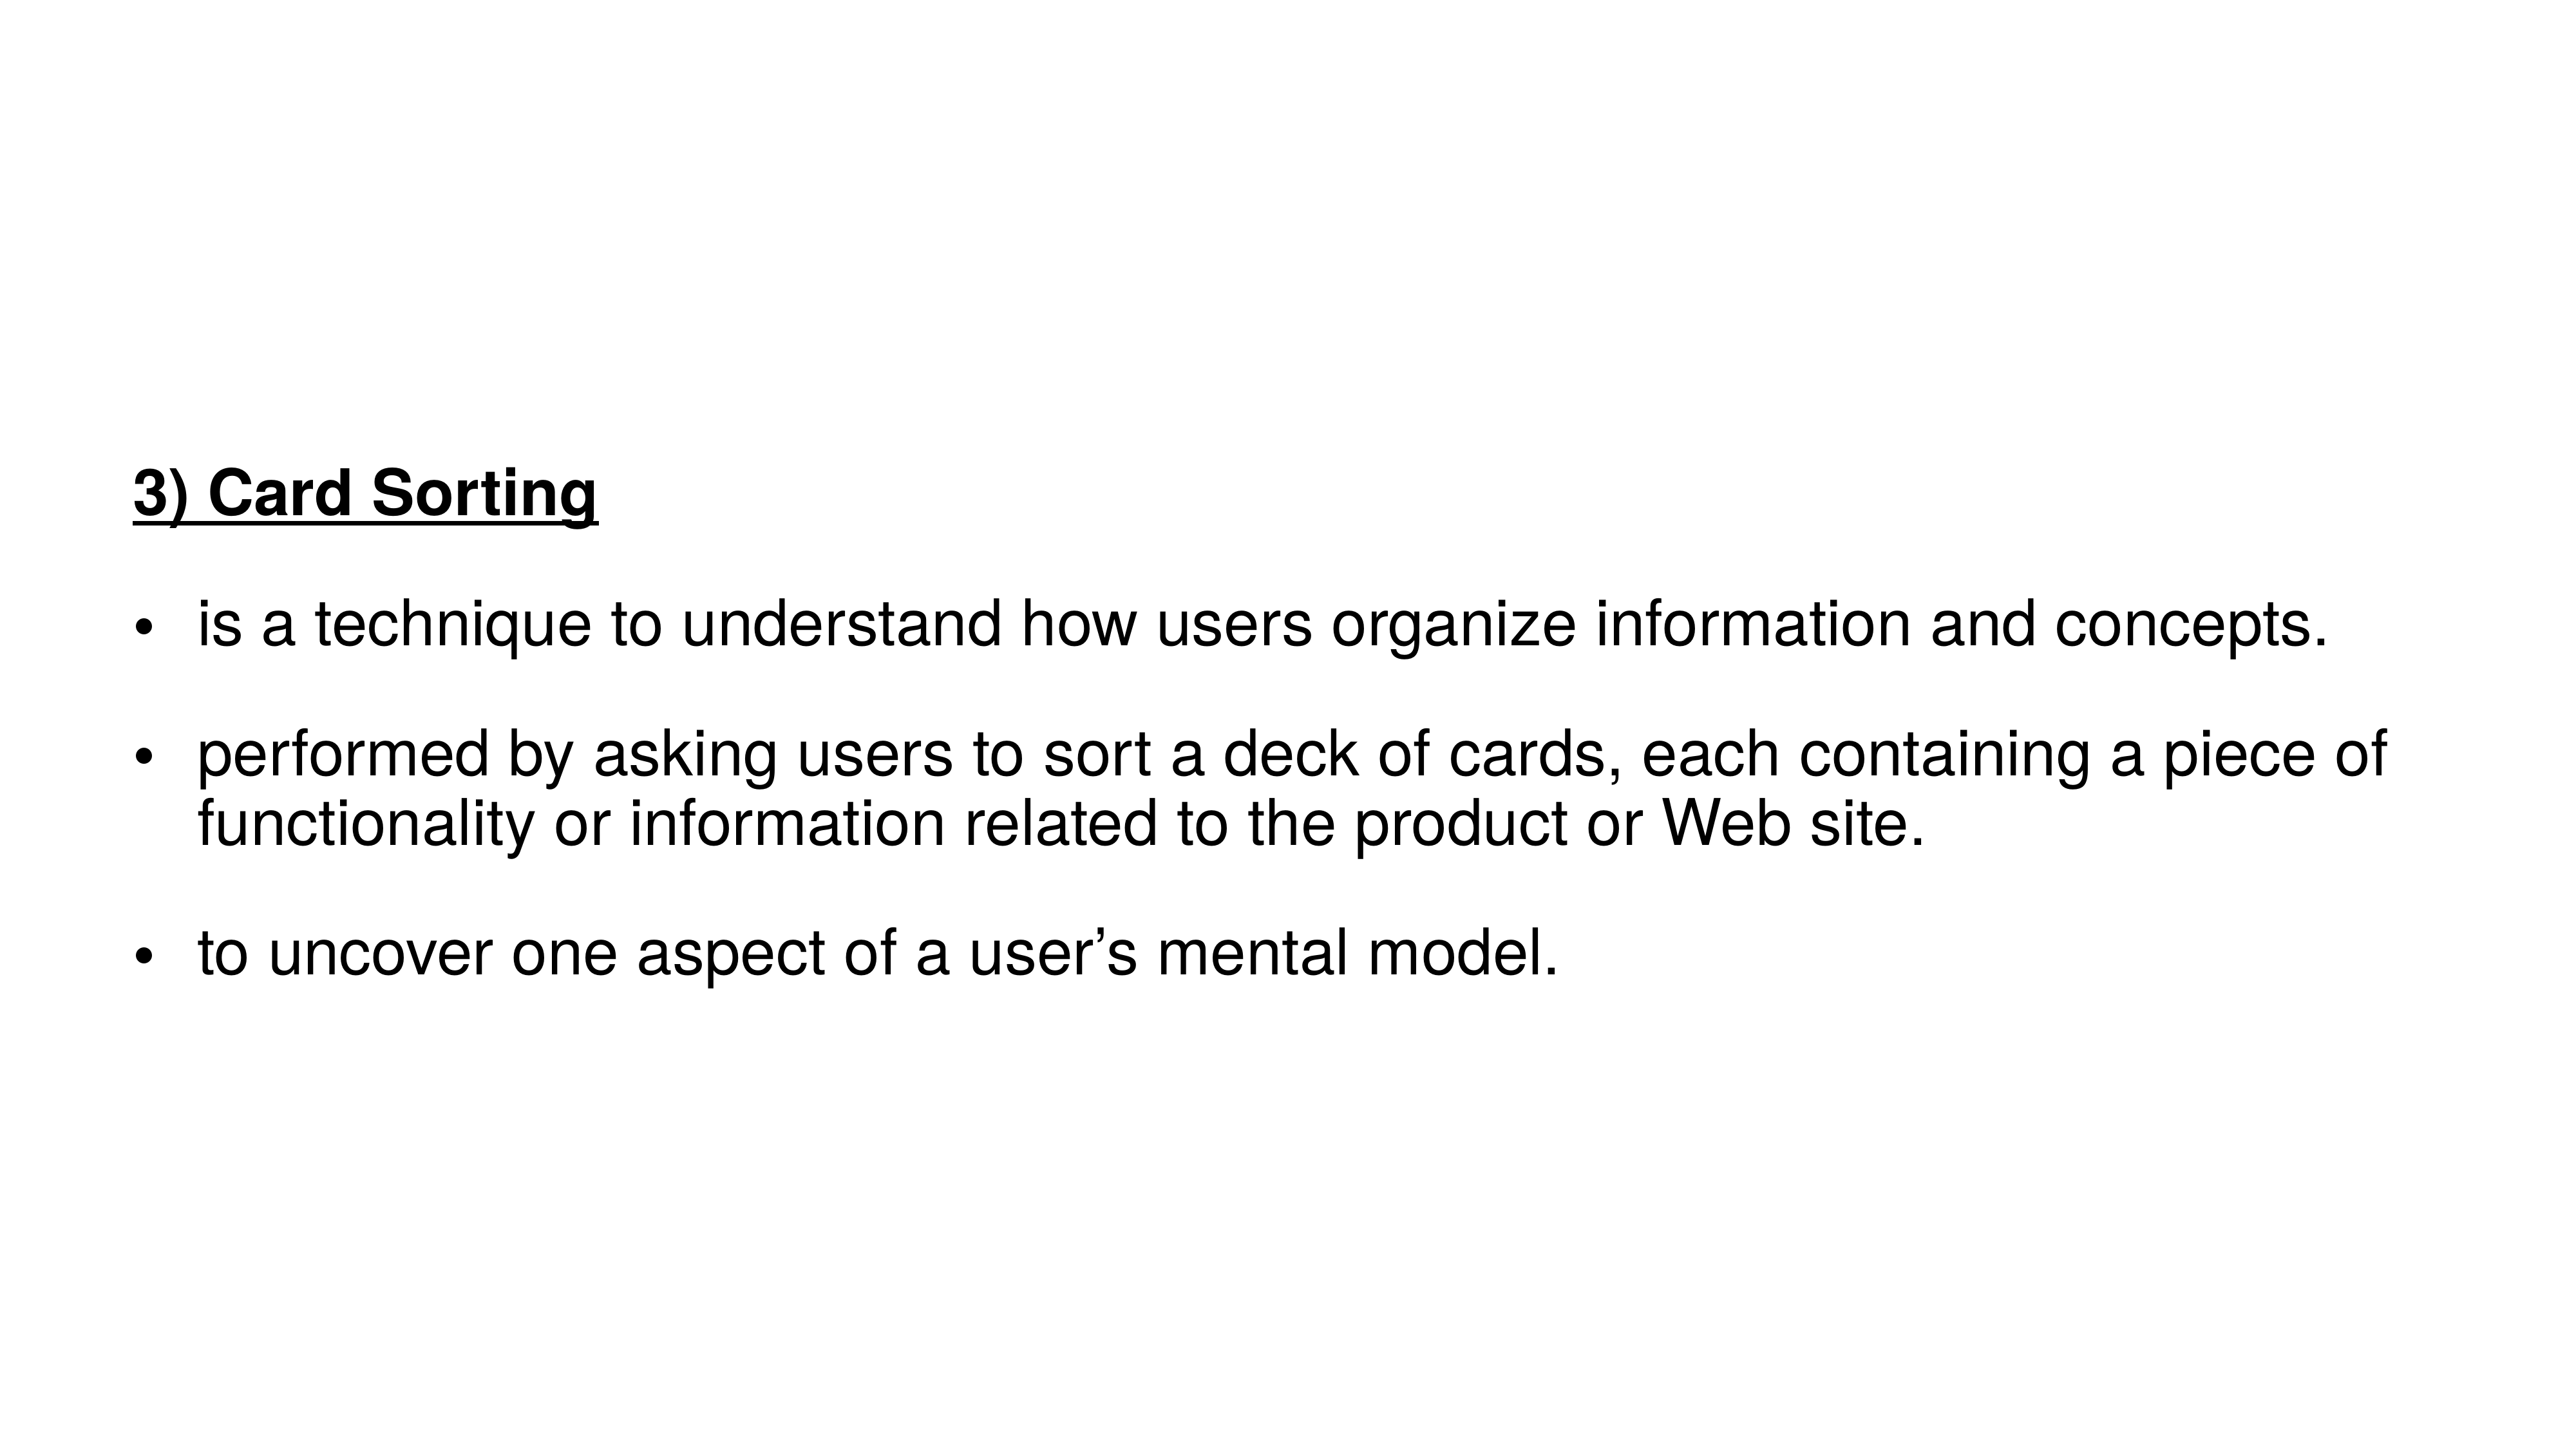

3) Card Sorting
is a technique to understand how users organize information and concepts.
performed by asking users to sort a deck of cards, each containing a piece of functionality or information related to the product or Web site.
to uncover one aspect of a user’s mental model.